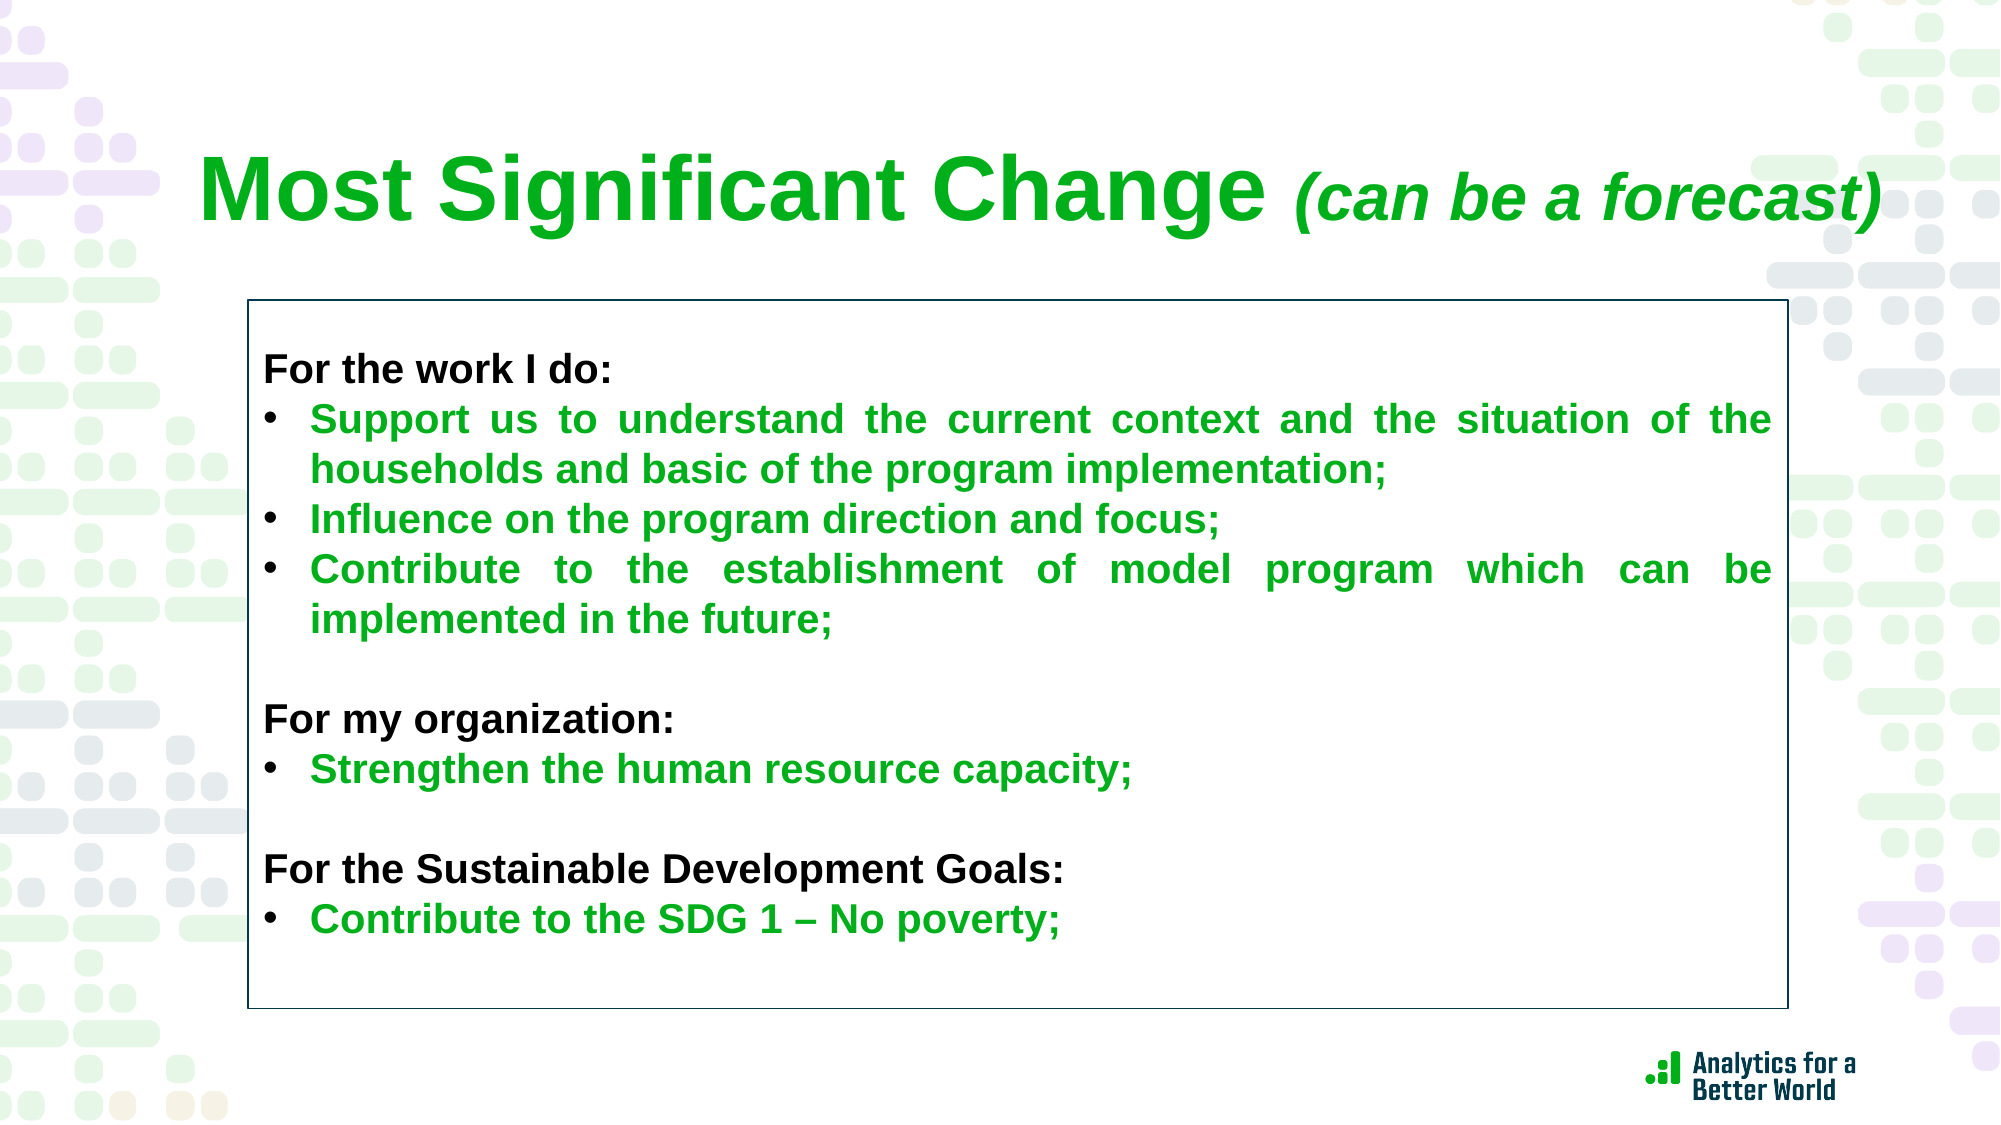

# Most Significant Change (can be a forecast)

For the work I do:
Support us to understand the current context and the situation of the households and basic of the program implementation;
Influence on the program direction and focus;
Contribute to the establishment of model program which can be implemented in the future;

For my organization:
Strengthen the human resource capacity;

For the Sustainable Development Goals:
Contribute to the SDG 1 – No poverty;